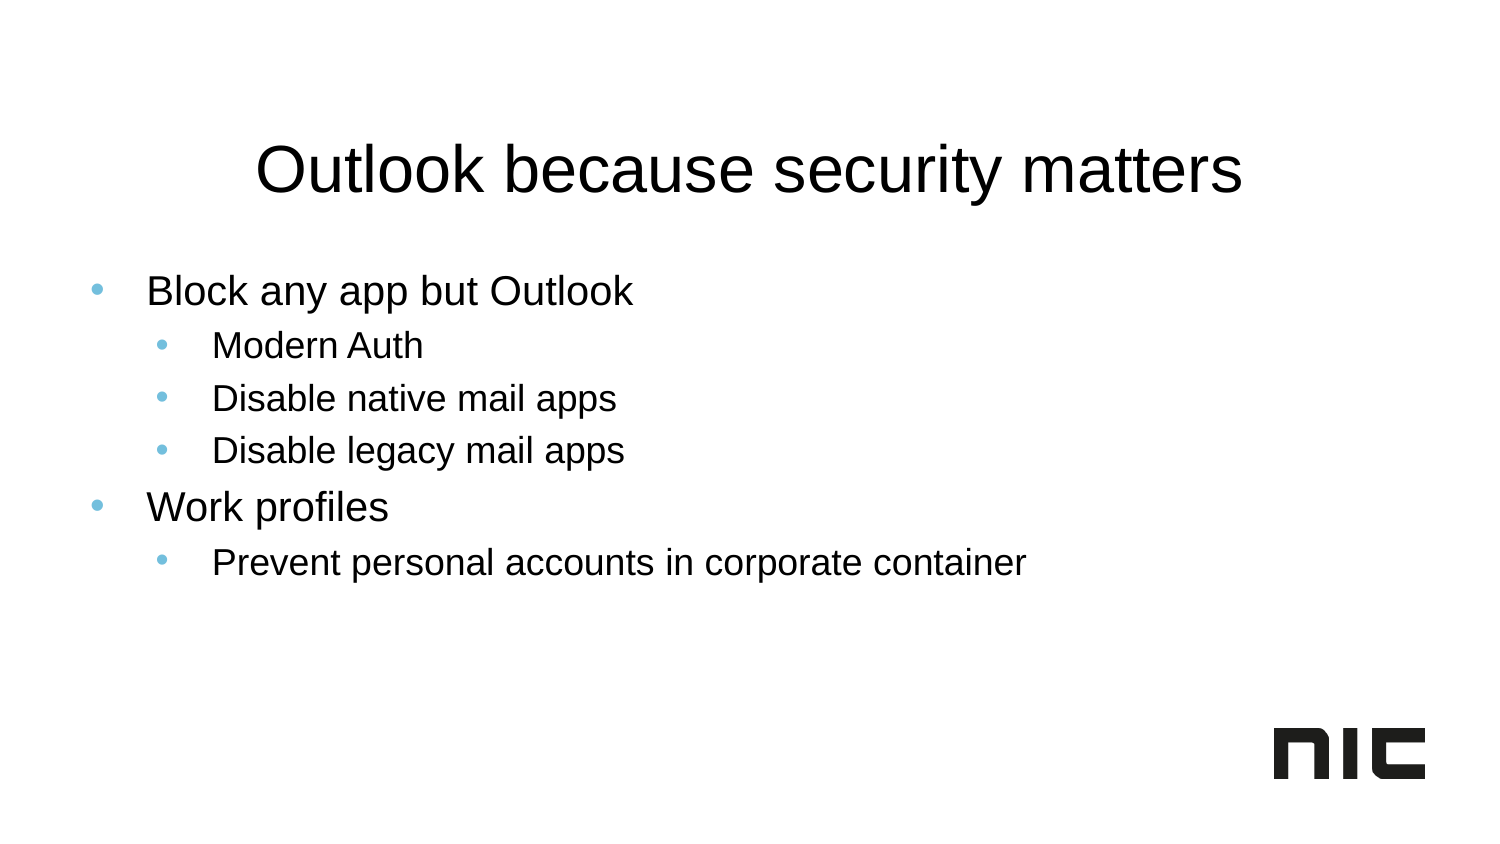

# Outlook because security matters
Block any app but Outlook
Modern Auth
Disable native mail apps
Disable legacy mail apps
Work profiles
Prevent personal accounts in corporate container